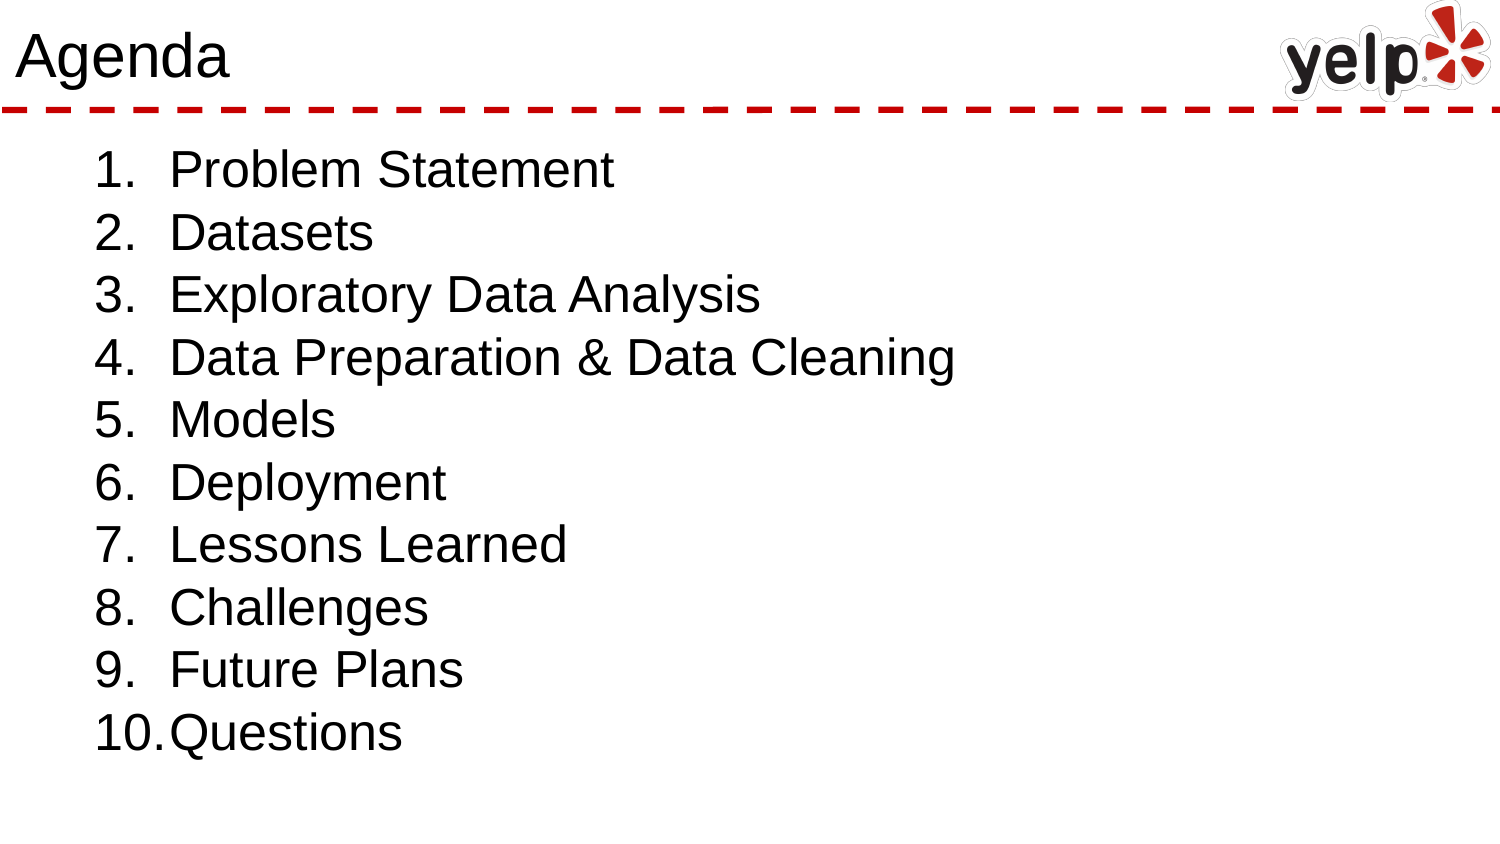

# Agenda
Problem Statement
Datasets
Exploratory Data Analysis
Data Preparation & Data Cleaning
Models
Deployment
Lessons Learned
Challenges
Future Plans
Questions